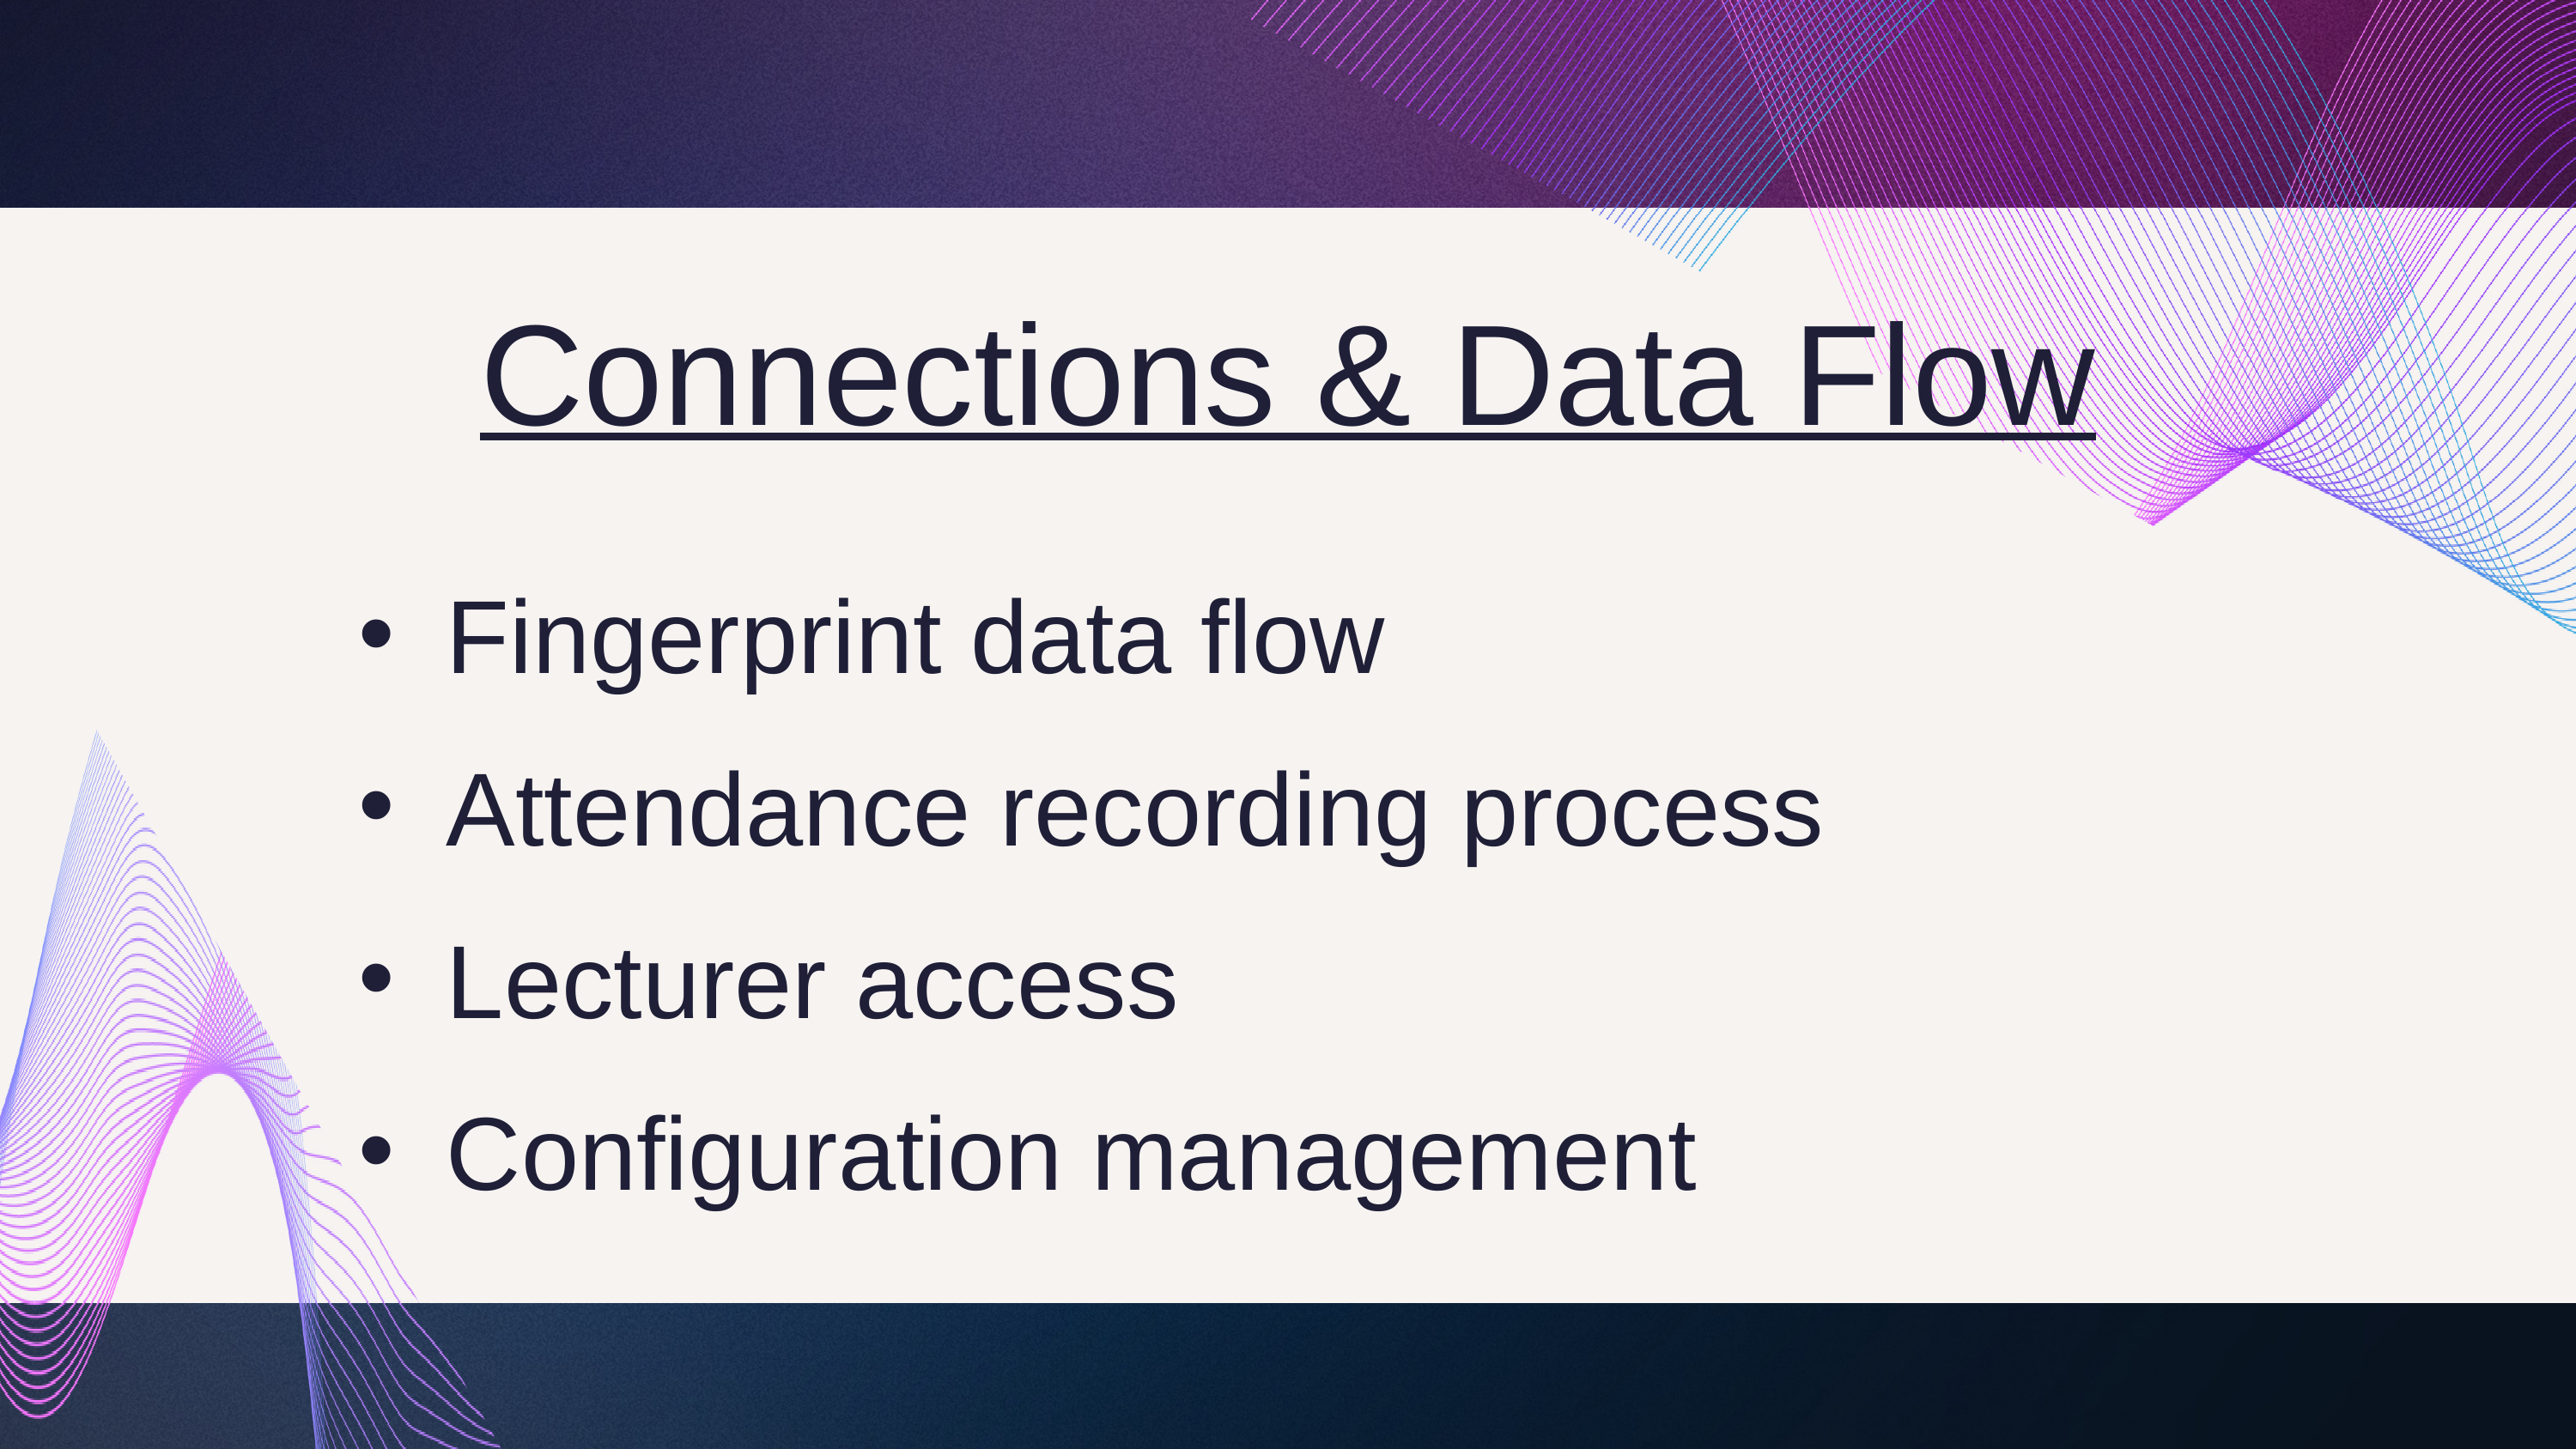

Connections & Data Flow
Fingerprint data flow
Attendance recording process
Lecturer access
Configuration management